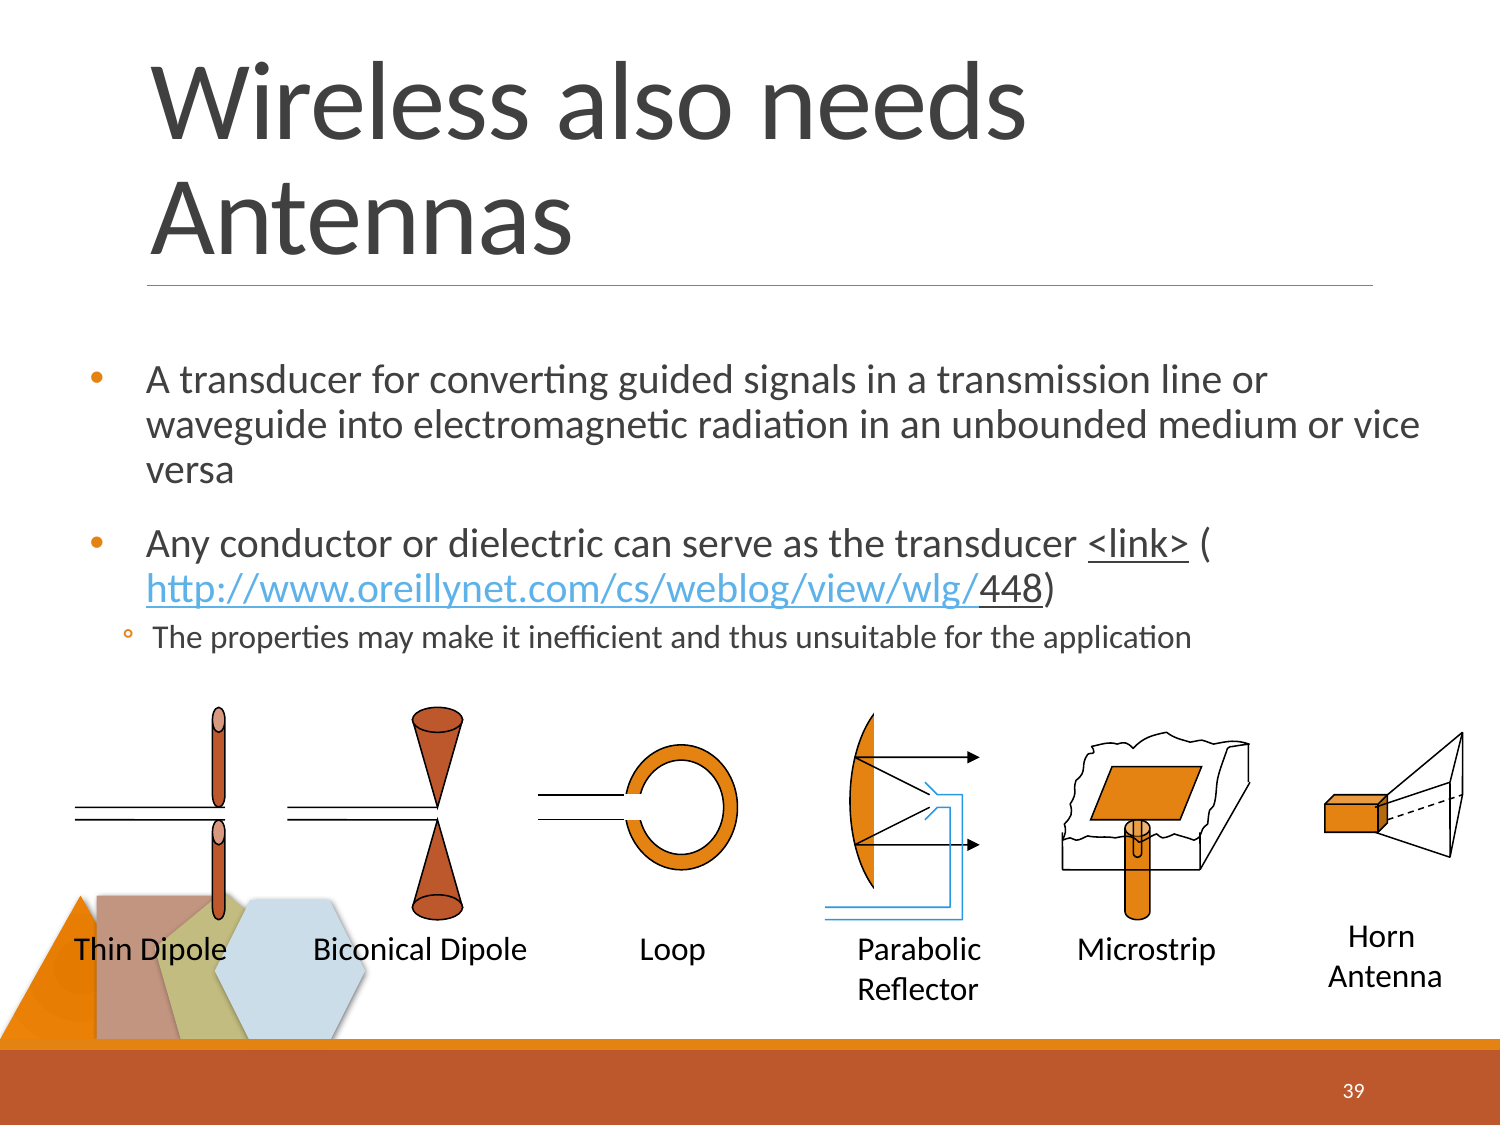

# Wireless also needs Antennas
A transducer for converting guided signals in a transmission line or waveguide into electromagnetic radiation in an unbounded medium or vice versa
Any conductor or dielectric can serve as the transducer <link> (http://www.oreillynet.com/cs/weblog/view/wlg/448)
The properties may make it inefficient and thus unsuitable for the application

Horn
Antenna
Thin Dipole
Biconical Dipole
Loop
Parabolic
Reflector
Microstrip
39